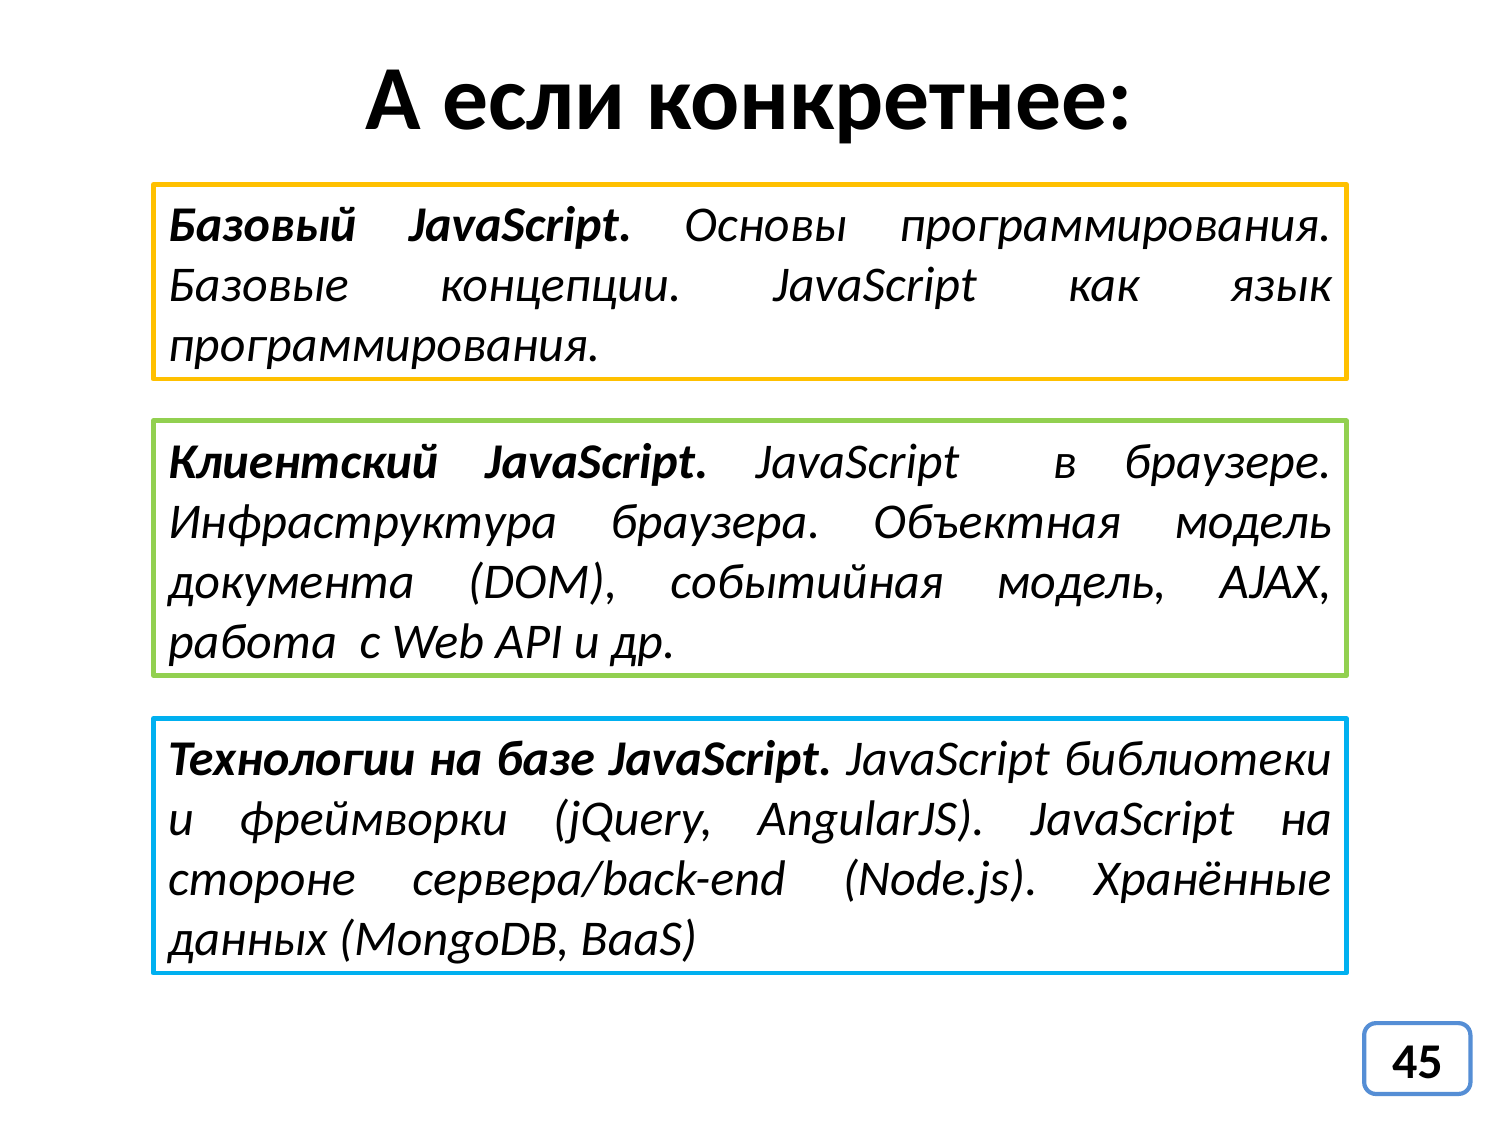

А если конкретнее:
Базовый JavaScript. Основы программирования. Базовые концепции. JavaScript как язык программирования.
Клиентский JavaScript. JavaScript  в браузере. Инфраструктура браузера. Объектная модель документа (DOM), событийная модель, AJAX, работа  с Web API и др.
Технологии на базе JavaScript. JavaScript библиотеки и фреймворки (jQuery, AngularJS). JavaScript на стороне сервера/back-end (Node.js). Хранённые данных (MongoDB, BaaS)
45